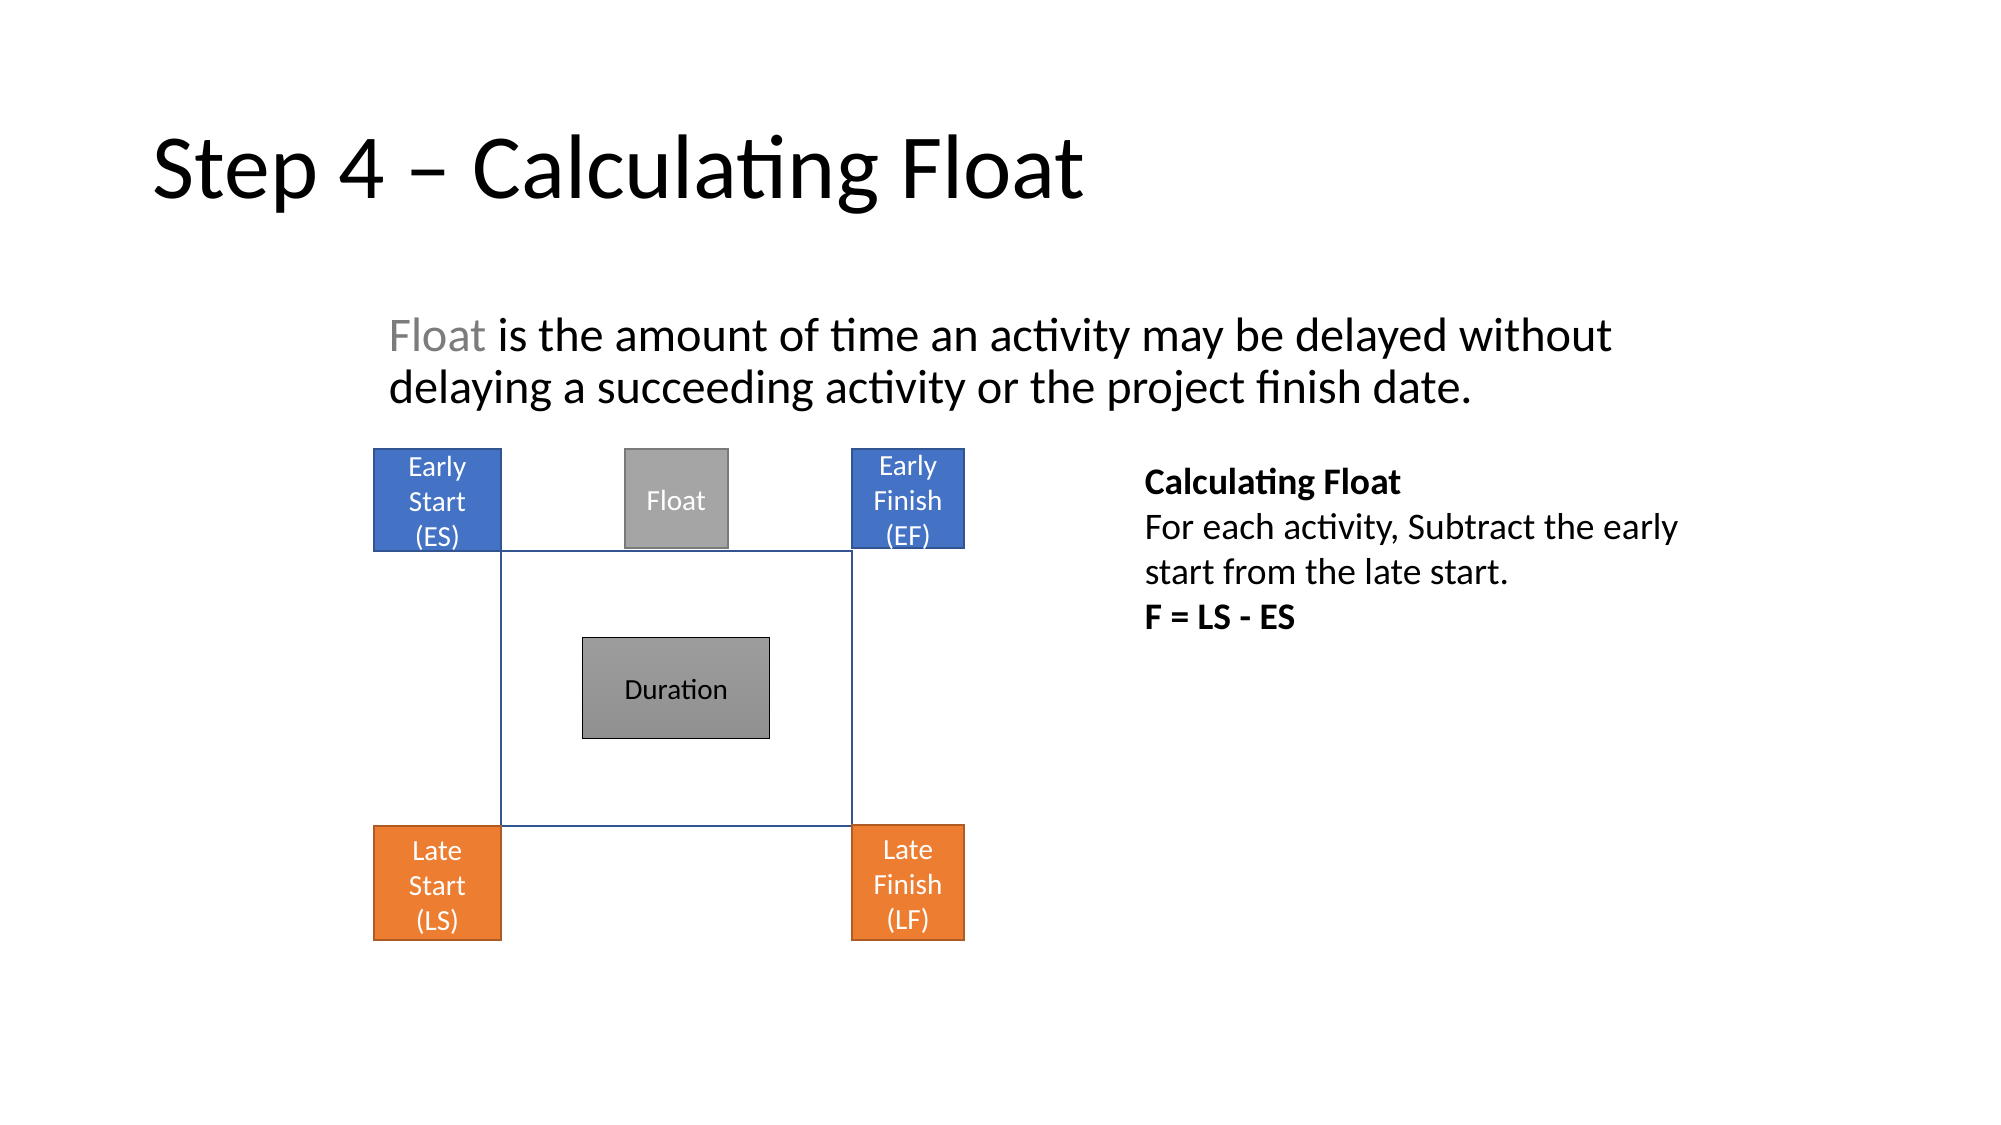

# Step 4 – Calculating Float
Float is the amount of time an activity may be delayed without delaying a succeeding activity or the project finish date.

Float
Early Start (ES)
Early Finish (EF)

Duration
Late Finish (LF)
Late Start (LS)
Calculating Float
For each activity, Subtract the early start from the late start.
F = LS - ES